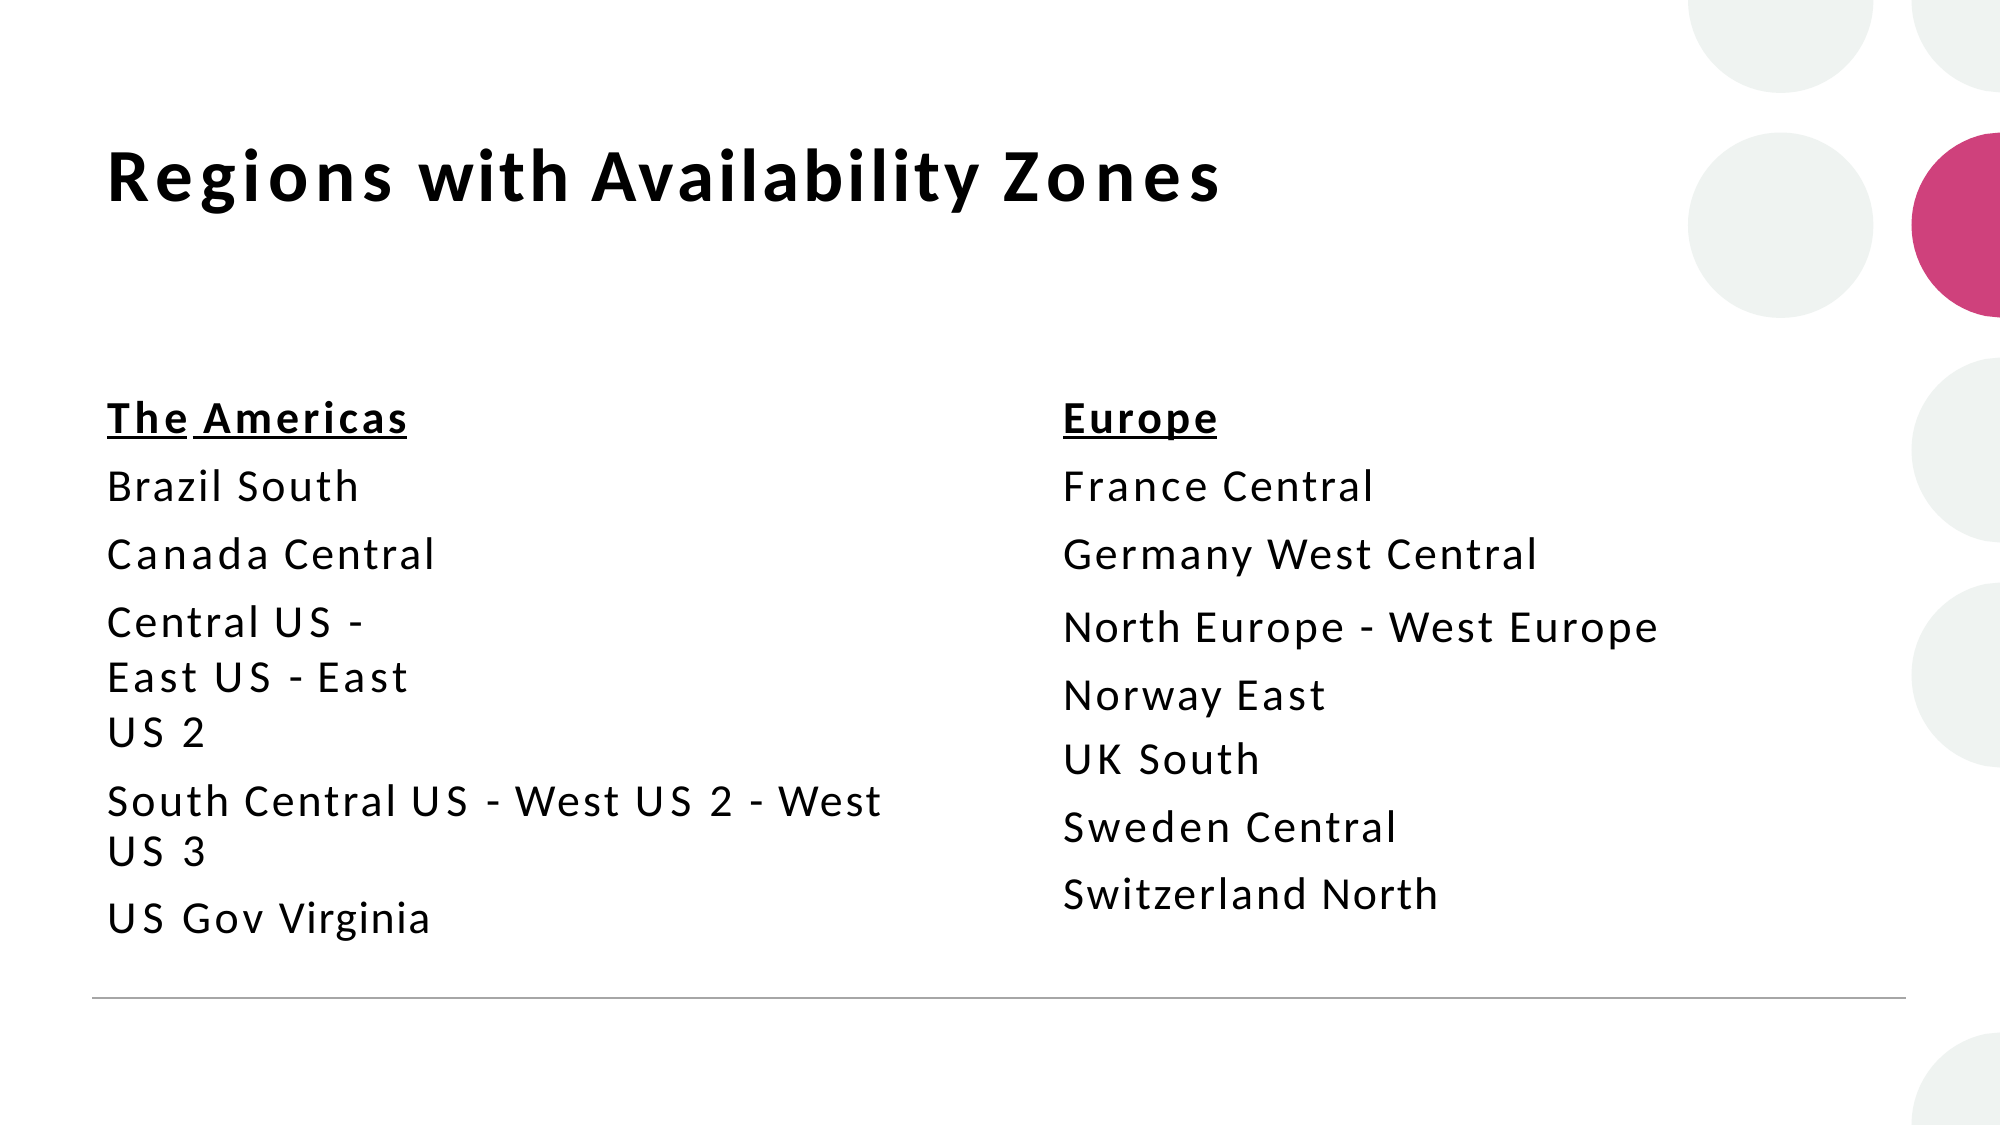

# Regions with Availability Zones
Europe
France Central Germany West Central
North Europe - West Europe Norway East
UK South
Sweden Central Switzerland North
The Americas Brazil South Canada Central
Central US - East US - East US 2
South Central US - West US 2 - West US 3
US Gov Virginia